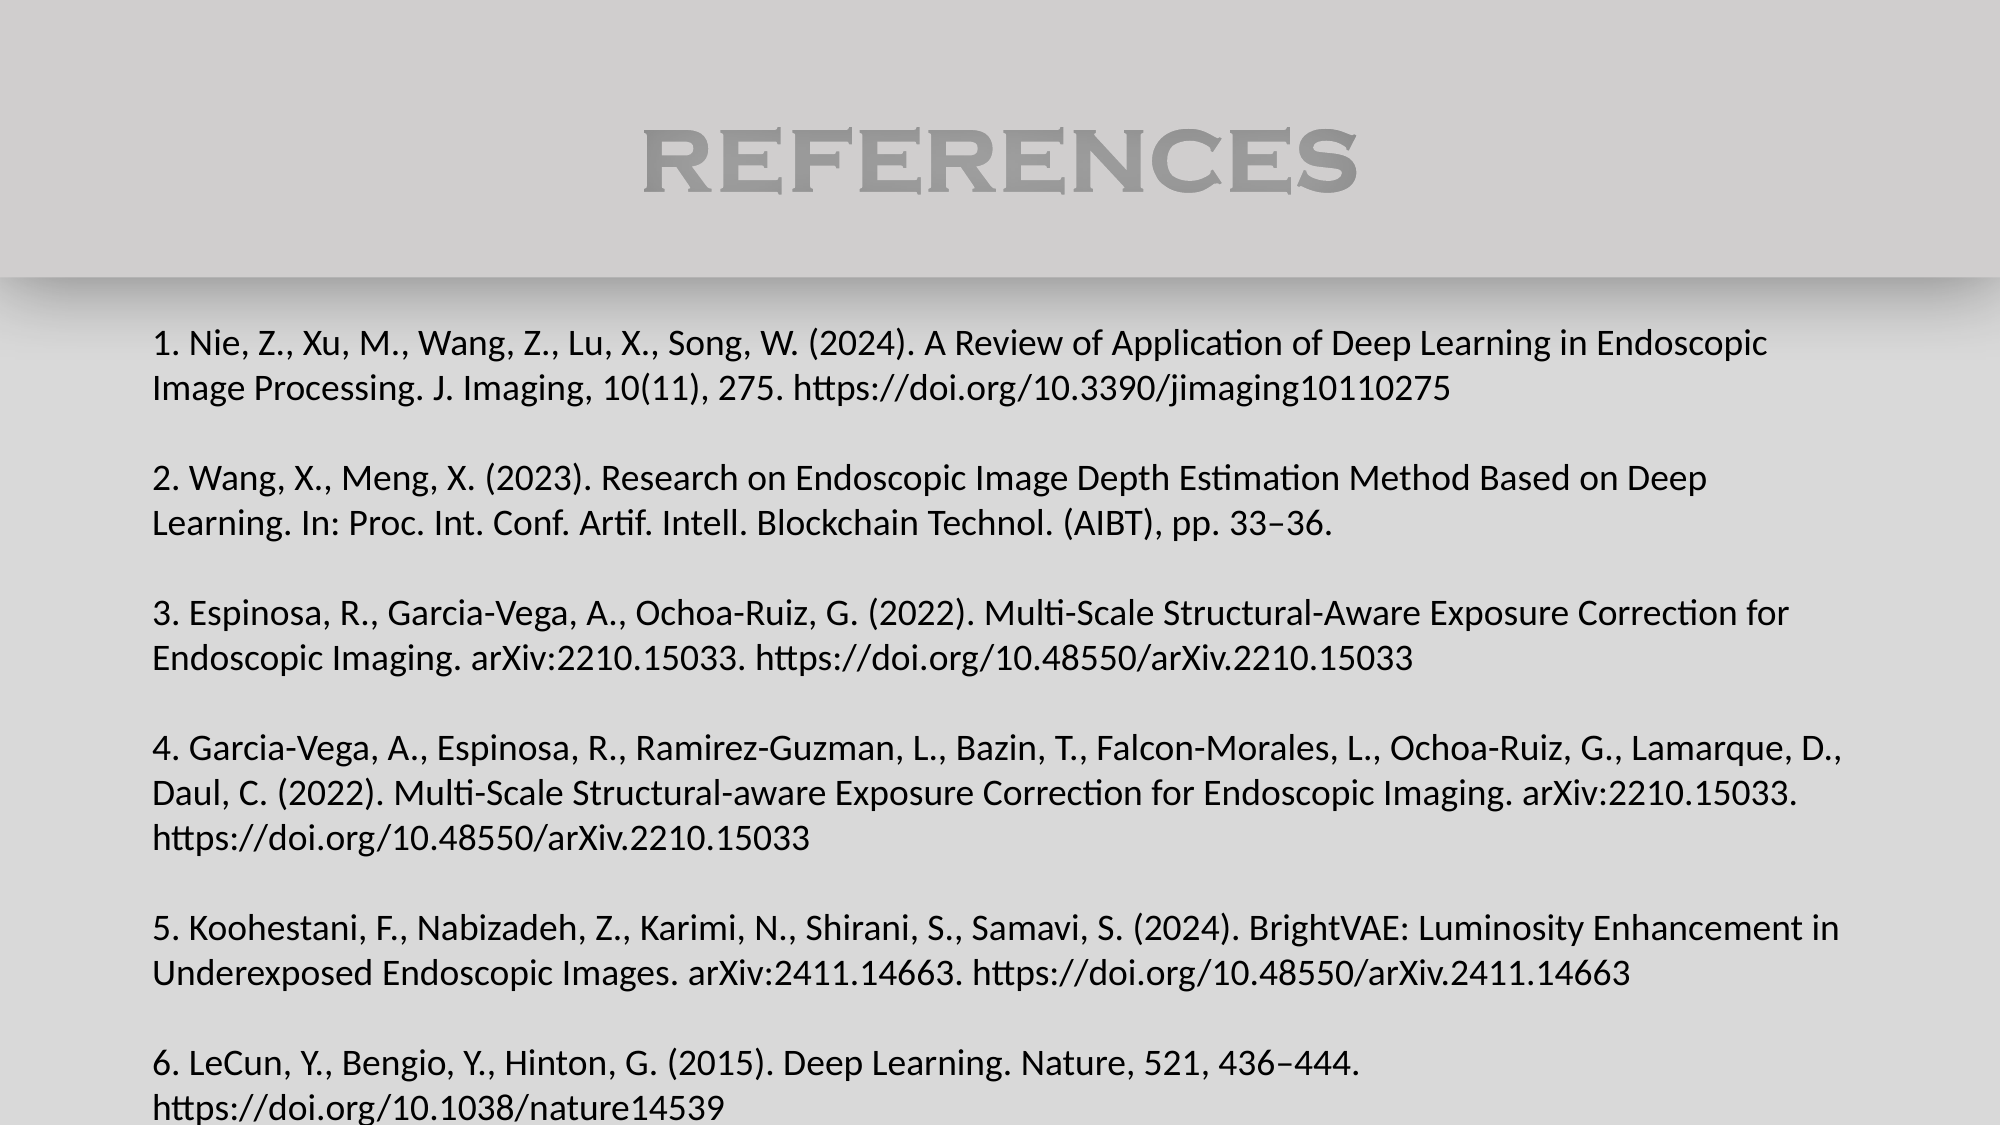

1. Nie, Z., Xu, M., Wang, Z., Lu, X., Song, W. (2024). A Review of Application of Deep Learning in Endoscopic Image Processing. J. Imaging, 10(11), 275. https://doi.org/10.3390/jimaging10110275

2. Wang, X., Meng, X. (2023). Research on Endoscopic Image Depth Estimation Method Based on Deep Learning. In: Proc. Int. Conf. Artif. Intell. Blockchain Technol. (AIBT), pp. 33–36.

3. Espinosa, R., Garcia-Vega, A., Ochoa-Ruiz, G. (2022). Multi-Scale Structural-Aware Exposure Correction for Endoscopic Imaging. arXiv:2210.15033. https://doi.org/10.48550/arXiv.2210.15033

4. Garcia-Vega, A., Espinosa, R., Ramirez-Guzman, L., Bazin, T., Falcon-Morales, L., Ochoa-Ruiz, G., Lamarque, D., Daul, C. (2022). Multi-Scale Structural-aware Exposure Correction for Endoscopic Imaging. arXiv:2210.15033. https://doi.org/10.48550/arXiv.2210.15033

5. Koohestani, F., Nabizadeh, Z., Karimi, N., Shirani, S., Samavi, S. (2024). BrightVAE: Luminosity Enhancement in Underexposed Endoscopic Images. arXiv:2411.14663. https://doi.org/10.48550/arXiv.2411.14663

6. LeCun, Y., Bengio, Y., Hinton, G. (2015). Deep Learning. Nature, 521, 436–444. https://doi.org/10.1038/nature14539

7. Chen, Q., Wu, M., Yang, G., Xu, M., Ma, Y., Cao, J., Xu, Z., Zhao, Y. (2023). A Two-Stage Framework for Optical Coherence Tomography Angiography Image Quality Improvement. Front. Med. https://doi.org/10.3389/fmed.2023.1061357

8. Chen, X., Wang, X., Zhang, K., Fung, K.M., Thai, T.C., Moore, K., Mannel, R.S., Liu, H., Zheng, B., Qiu, Y. (2022). Recent Advances and Clinical Applications of Deep Learning in Medical Image Analysis. Med. Image Anal., 79, 102444. https://doi.org/10.1016/j.media.2022.102444

9. He, K., Zhang, X., Ren, S., Sun, J. (2015). Deep Residual Learning for Image Recognition. arXiv:1512.03385

10. Han, J., Eoh, K.J., An, M.C., Lee, S.H., Yang, S. (2024). Enhancing Endoscopic Surgical Imaging: AI-Based Smoke Removal and Image Enhancement. In: Proc. IEEE Int. Conf. Bioinformatics and Biomedicine (BIBM), pp. 7055–7057.

11. Huang, G., Liu, Z., van der Maaten, L., Weinberger, K.Q. (2017). Densely Connected Convolutional Networks. In: Proc. IEEE Conf. Comput. Vis. Pattern Recognit. (CVPR).

12. Kong, V., Lee, E.Y., Kim, K.A., Shon, H.S. (2024). Integrating Super-Resolution with Deep Learning for Enhanced Periodontal Bone Loss Segmentation in Panoramic Radiographs. Bioengineering, 11, 1130. https://doi.org/10.3390/bioengineering11111130

13. Hoang, M.C., Nguyen, T.L.H., Si, H.H., Le, H.A., Kim, C.S., Park, J. (2024). Toward an AI-embedded Capsule Endoscopy System for Medical Healthcare. In: Proc. IEEE Int. Conf. Commun. Electron. (ICCE), pp. 172–177.

14. Csurka, G. (2017). Domain Adaptation for Visual Applications: A Comprehensive Survey. arXiv:1702.05374

15. Dietterich, T.G. (2000). Ensemble Methods in Machine Learning. In: Lecture Notes in Computer Science, vol. 557, pp. 1–15. Springer, Berlin. https://doi.org/10.1007/3-540-45014-9_1

16. Mou, E., Wang, H., Yang, M., Cao, E., Chen, Y., Ran, C., Pang, Y. (2023). Global and Local Enhancement of Low-light Endoscopic Images. Preprints. https://doi.org/10.20944/preprints202311.1954.v1

17. Ali, S., Dmitrieva, M., Zhou, F., Daul, C., Braden, B., Bailey, A., East, J., Realdon, S., Wagnieres, G., Loshchenov, M., Blondel, W., Grisan, E., Rittscher, J. (2021). Endoscopy Artefact Detection (EAD) Dataset. Mendeley Data, V3. https://doi.org/10.17632/c7fjbxcgj9.3

18. Regmi, S., Subedi, A., Bagci, U., Jha, D. (2023). Vision Transformer for Efficient Chest X-ray and Gastrointestinal Image Classification. arXiv:2304.11529. https://doi.org/10.48550/arXiv.2304.11529

19. Sagar, A., Mehta, P., Shrivastava, M., Kumari, S. (2024). Integrating Deep Feature Extraction and Hybrid ResNet-DenseNet Model for Multi-Class Abnormality Detection in Endoscopic Images. arXiv:2410.18457. https://doi.org/10.48550/arXiv.2410.18457

20. Bitto, A.K., Bijoy, M.H.I., Shakil, K.H., Das, A., Biplob, K.B.B., Mahmud, I., Hossain, S.M.M. (2025). GastroEndoNet: Comprehensive Endoscopy Image Dataset for GERD and Polyp Detection. Mendeley Data, V3. https://doi.org/10.17632/ffyn828yf4.3

21. Wang, S., Liu, J., Zhu, R., Lian, J., Huang, C., Wei, H., Fan, Y. (2024). A Lightweight CNN for Detail Enhancement and Color Correction of Low-Light Capsule Endoscopy. In: Proc. IEEE Biomed. Circuits Syst. Conf. (BioCAS).

22. Jha, D., Smedsrud, P.H., Riegler, M.A., Halvorsen, P., de Lange, T., Johansen, D., Johansen, H.D. (2020). Kvasir-SEG: A Segmented Polyp Dataset. In: Lecture Notes in Computer Science, vol. 11962, pp. 451–462. Springer, Cham. https://doi.org/10.1007/978-3-030-37731-1_37

23. Wu, J., Gu, Y. (2023). Unleashing the Power of Depth and Pose Estimation Neural Networks by Designing Compatible Endoscopic Images. arXiv:2309.07390. https://doi.org/10.48550/arXiv.2309.07390

24. Xu, Z., Zhang, X., Chen, W., Yao, M., Liu, J., Xu, T., Wang, Z. (2023). A Review of Image Inpainting Methods Based on Deep Learning. Appl. Sci., 13(20), 11189. https://doi.org/10.3390/app132011189

25. Zhang, Y., Zhang, K., Ding, Y., Liu, S., Wang, M., Wang, X., Qin, Z., Zhang, X., Ma, T., Hu, F., Li, P., Feng, L. (2024). Deep Transfer Learning from Ordinary to Capsule Esophagogastroduodenoscopy for Image Quality Controlling. Eng. Rep., 6(3). https://doi.org/10.1002/eng2.12776

26. Zhao, S., Yi, S., Cao, C., Cheng, J., Ye, Y., Kong, M. (2023). A Framework for Endoscopic Image Classification Enhanced by Deep Transfer Learning. In: Proc. Int. Conf. Comput. Netw., Electron. Autom. (ICCNEA), pp. 10–14.

27. Sneha, C., Sreenithy, C. (2025). A Matrix-based Implicit Prior for Joint Demosaicing and Super-Resolution Algorithm. https://slidetodoc.com/a-matrixbased-implicit-prior-for-joint-demosaicing-and/